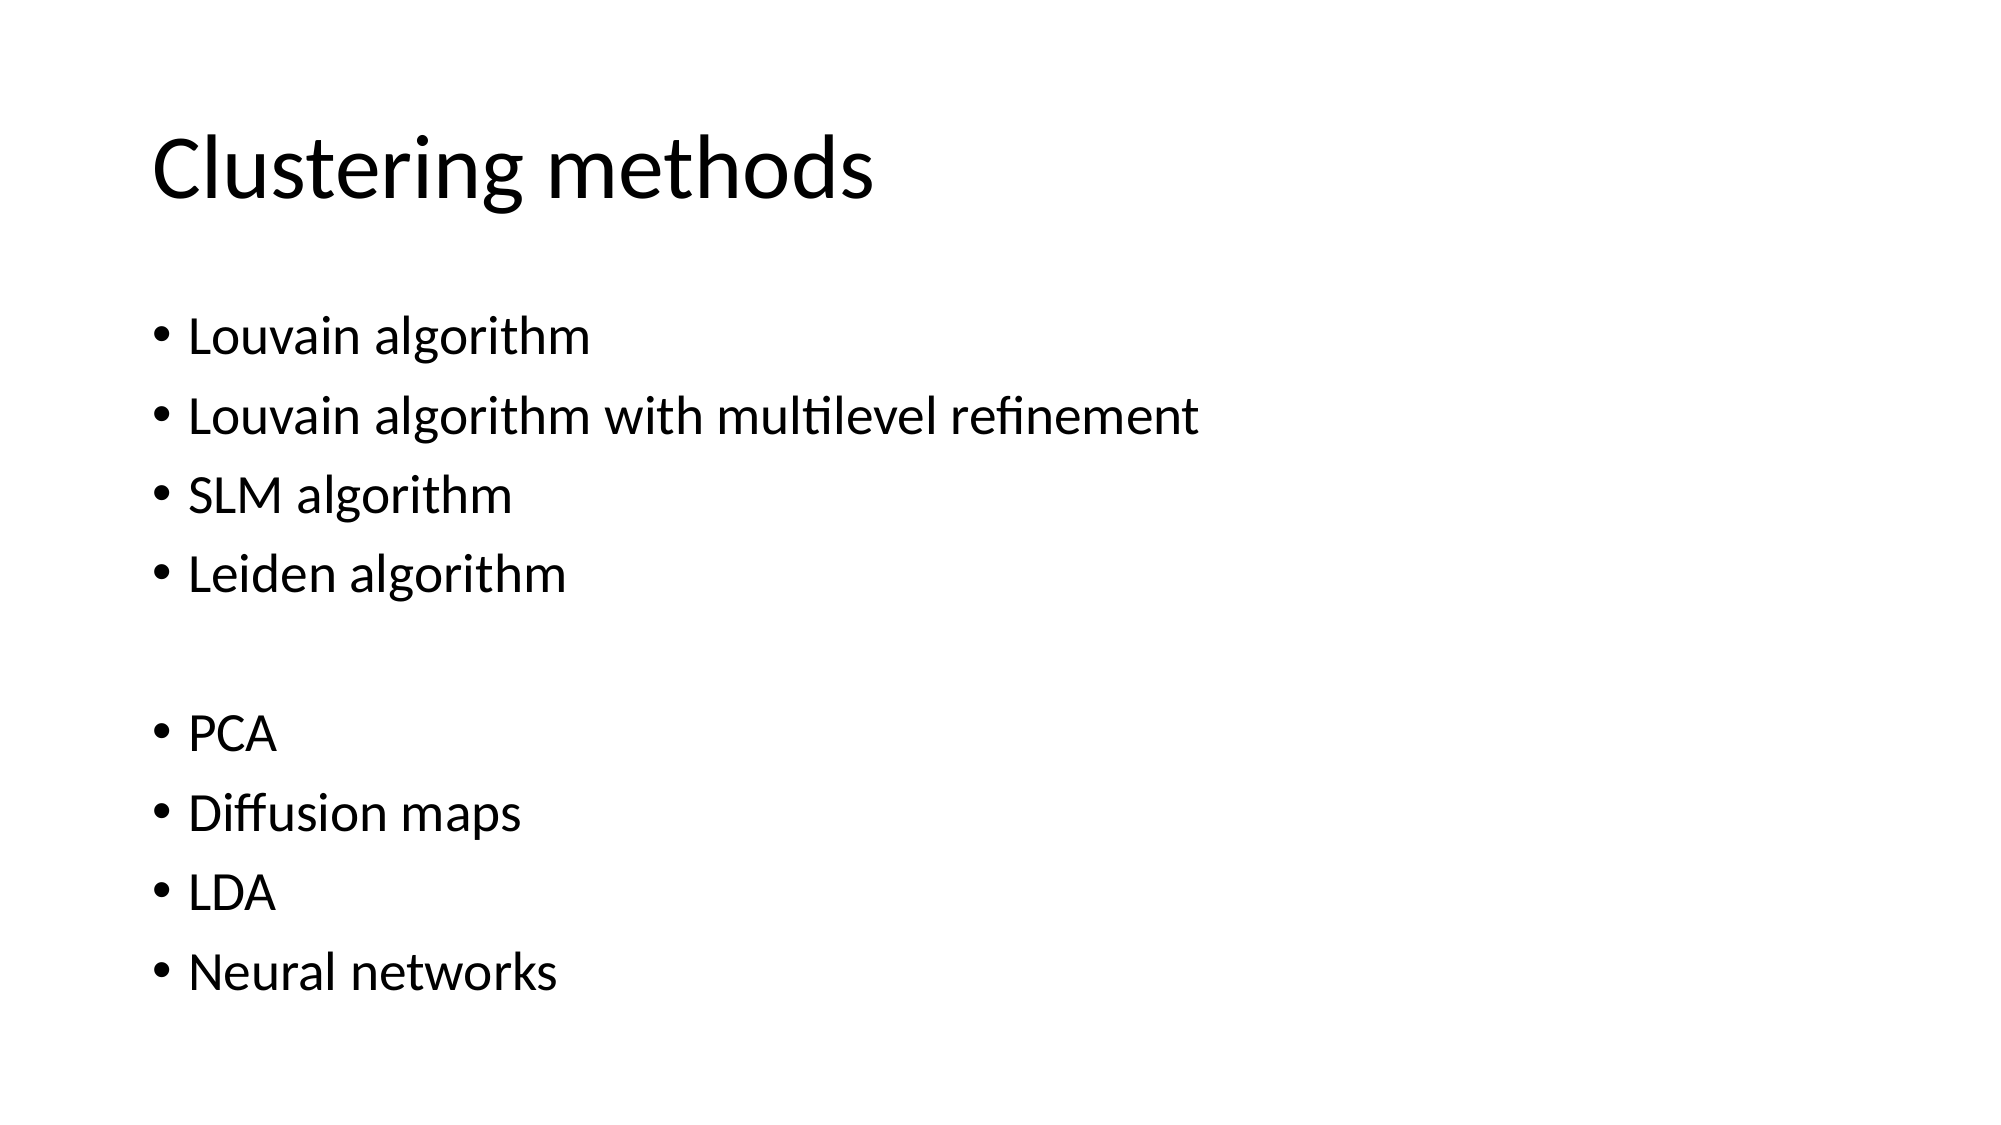

# Clustering methods
Louvain algorithm
Louvain algorithm with multilevel refinement
SLM algorithm
Leiden algorithm

PCA
Diffusion maps
LDA
Neural networks